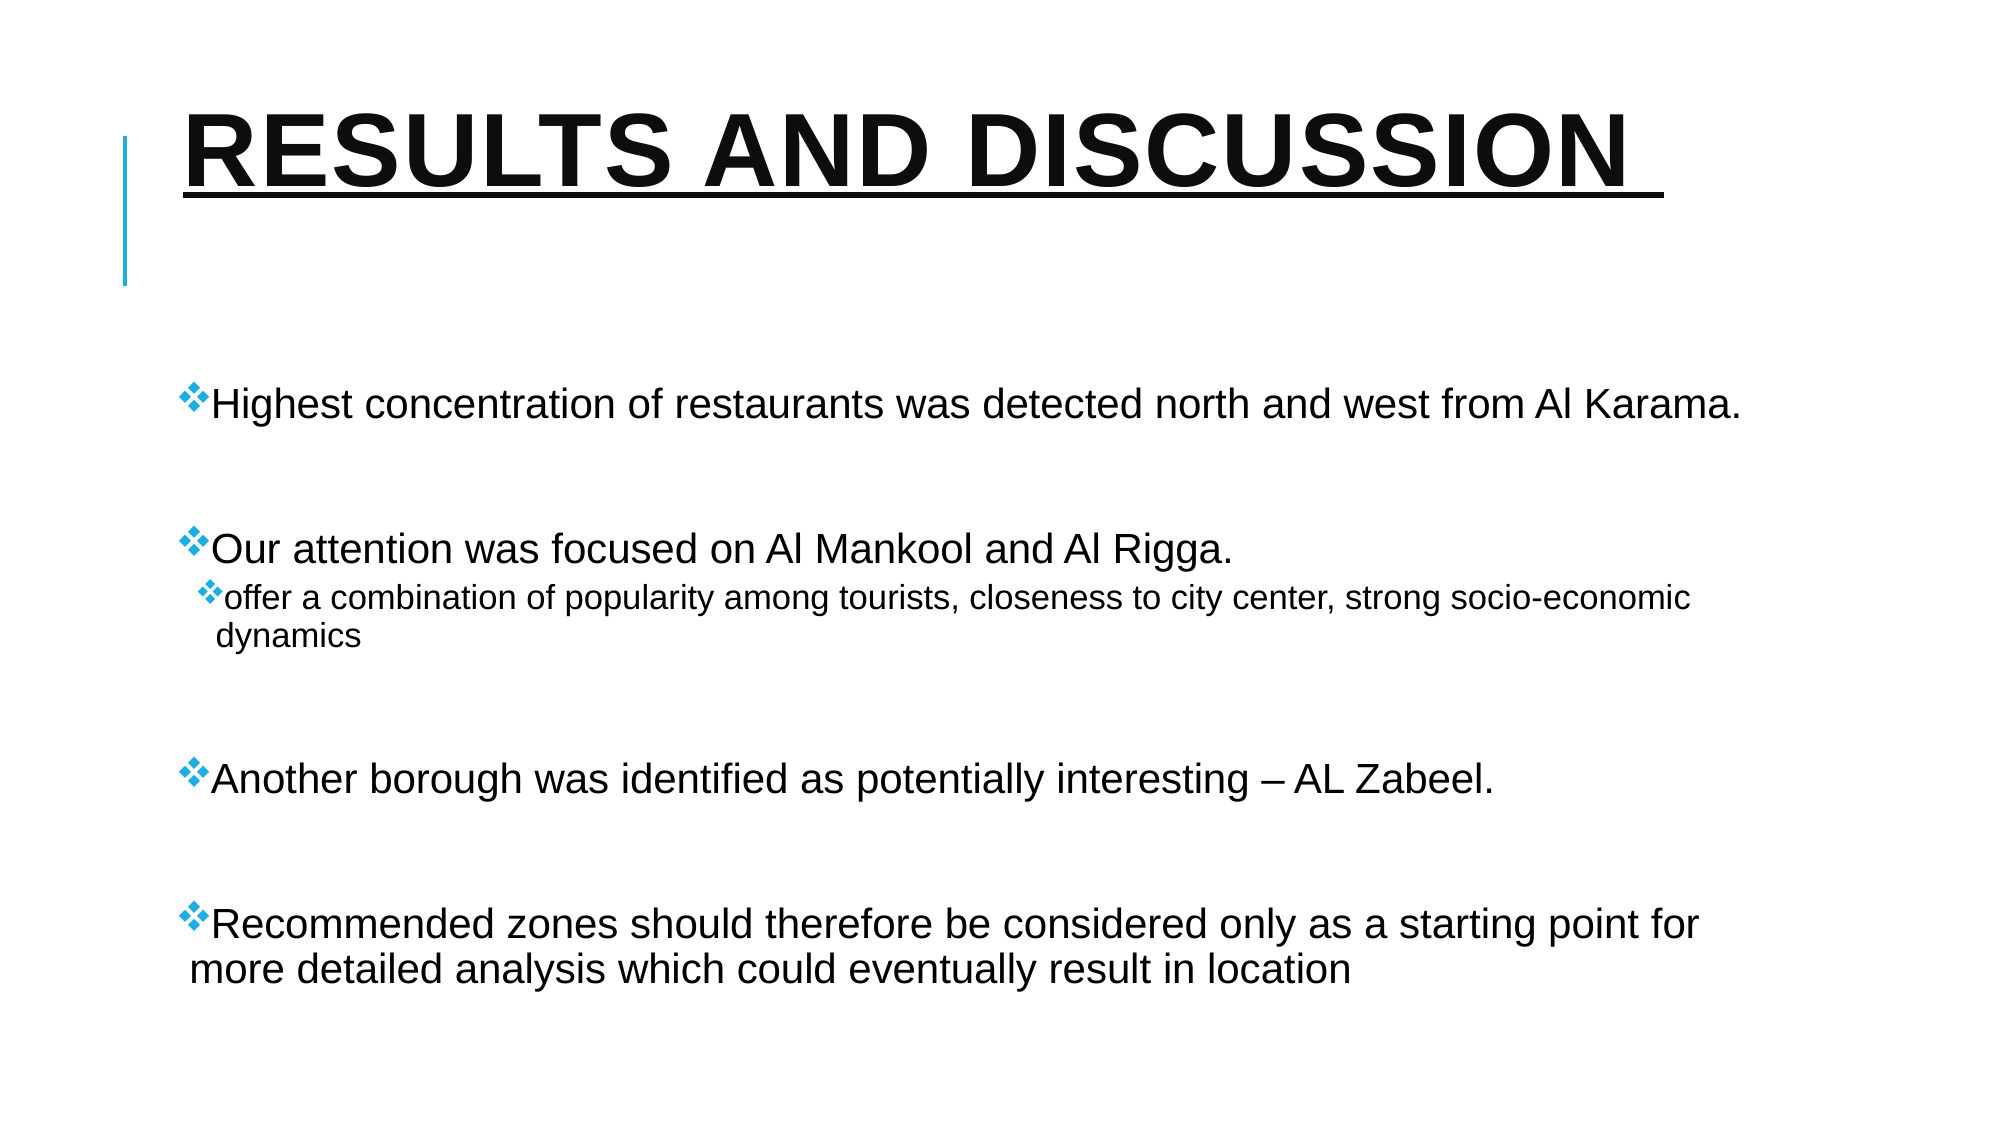

# Results and Discussion
Highest concentration of restaurants was detected north and west from Al Karama.

Our attention was focused on Al Mankool and Al Rigga.
offer a combination of popularity among tourists, closeness to city center, strong socio-economic dynamics

Another borough was identified as potentially interesting – AL Zabeel.

Recommended zones should therefore be considered only as a starting point for more detailed analysis which could eventually result in location